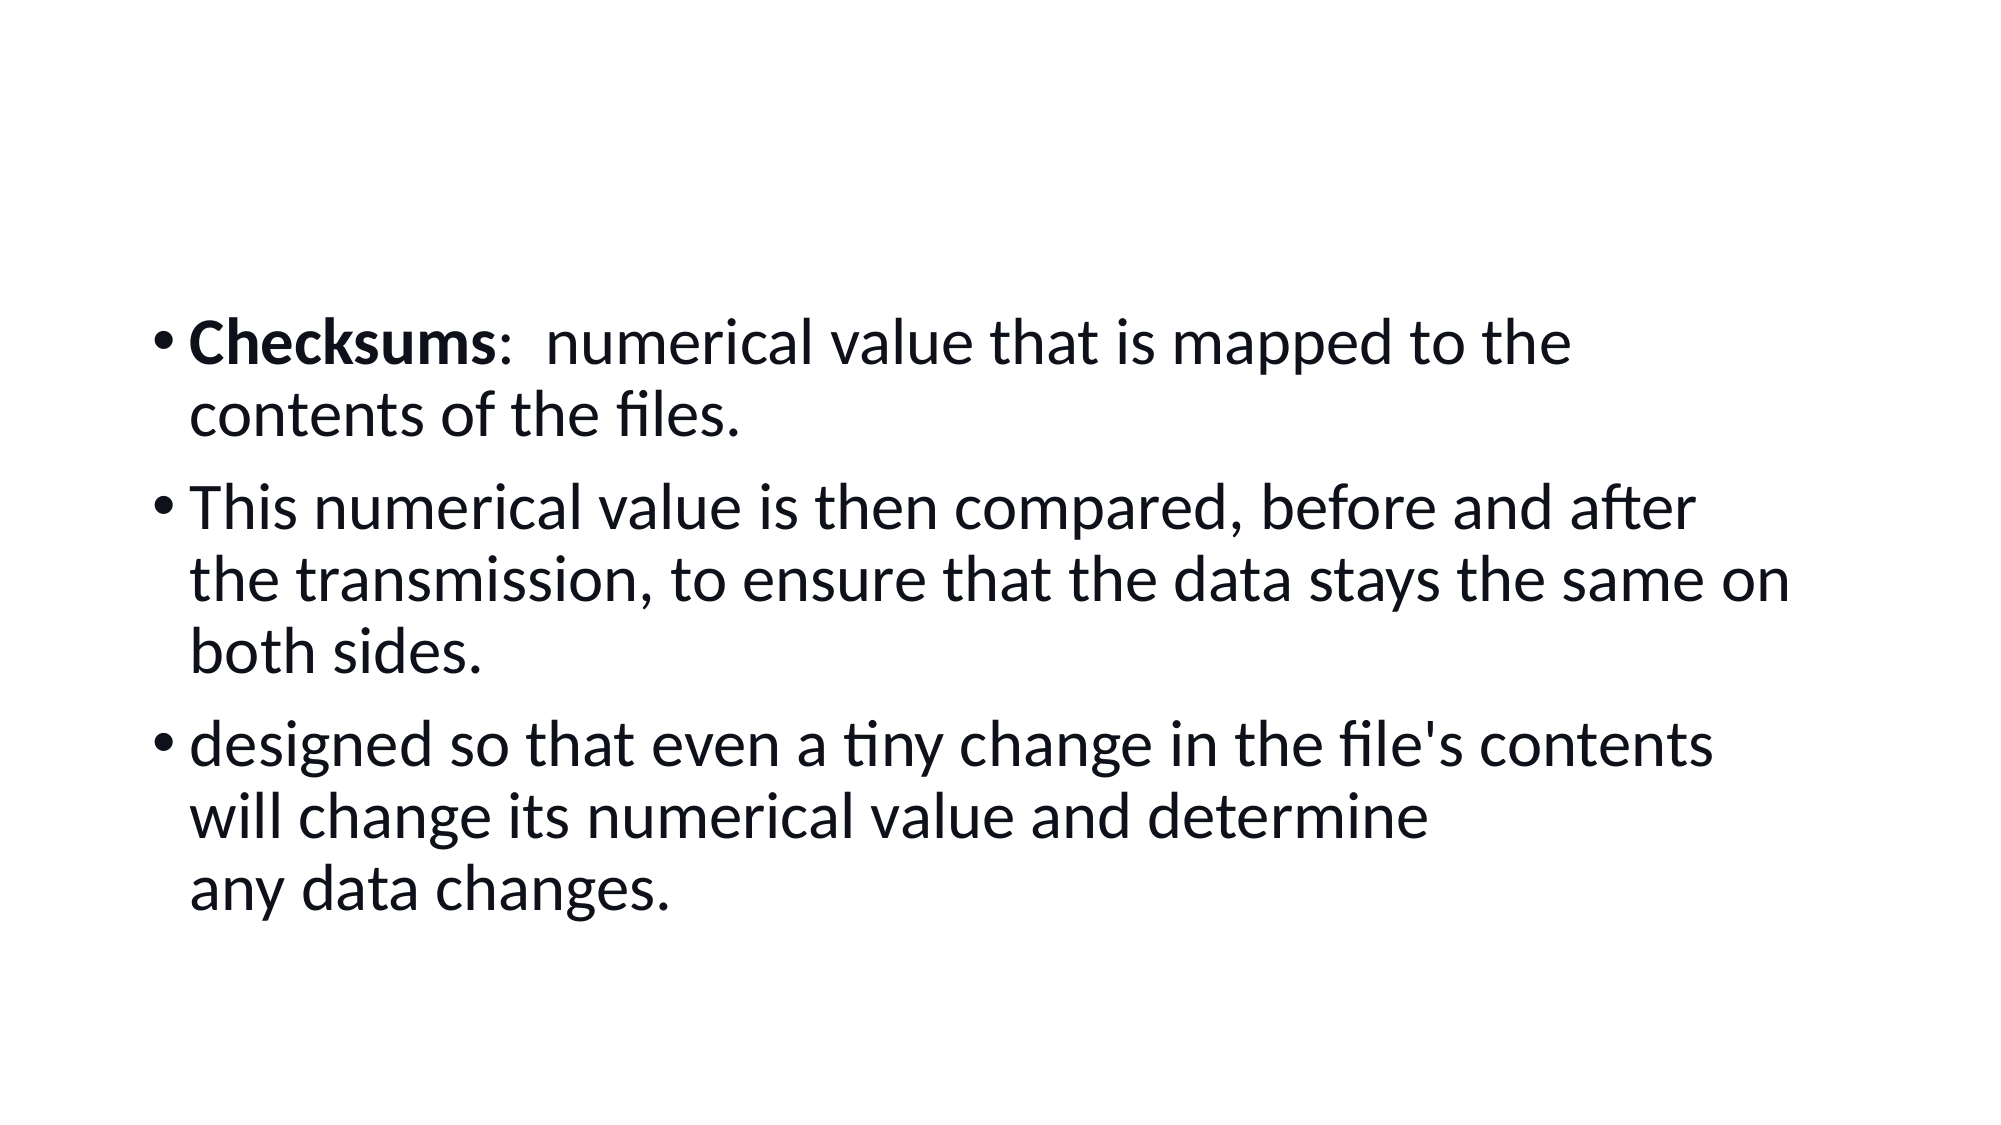

#
Checksums:  numerical value that is mapped to the contents of the files.
This numerical value is then compared, before and after the transmission, to ensure that the data stays the same on both sides.
designed so that even a tiny change in the file's contents will change its numerical value and determine any data changes.